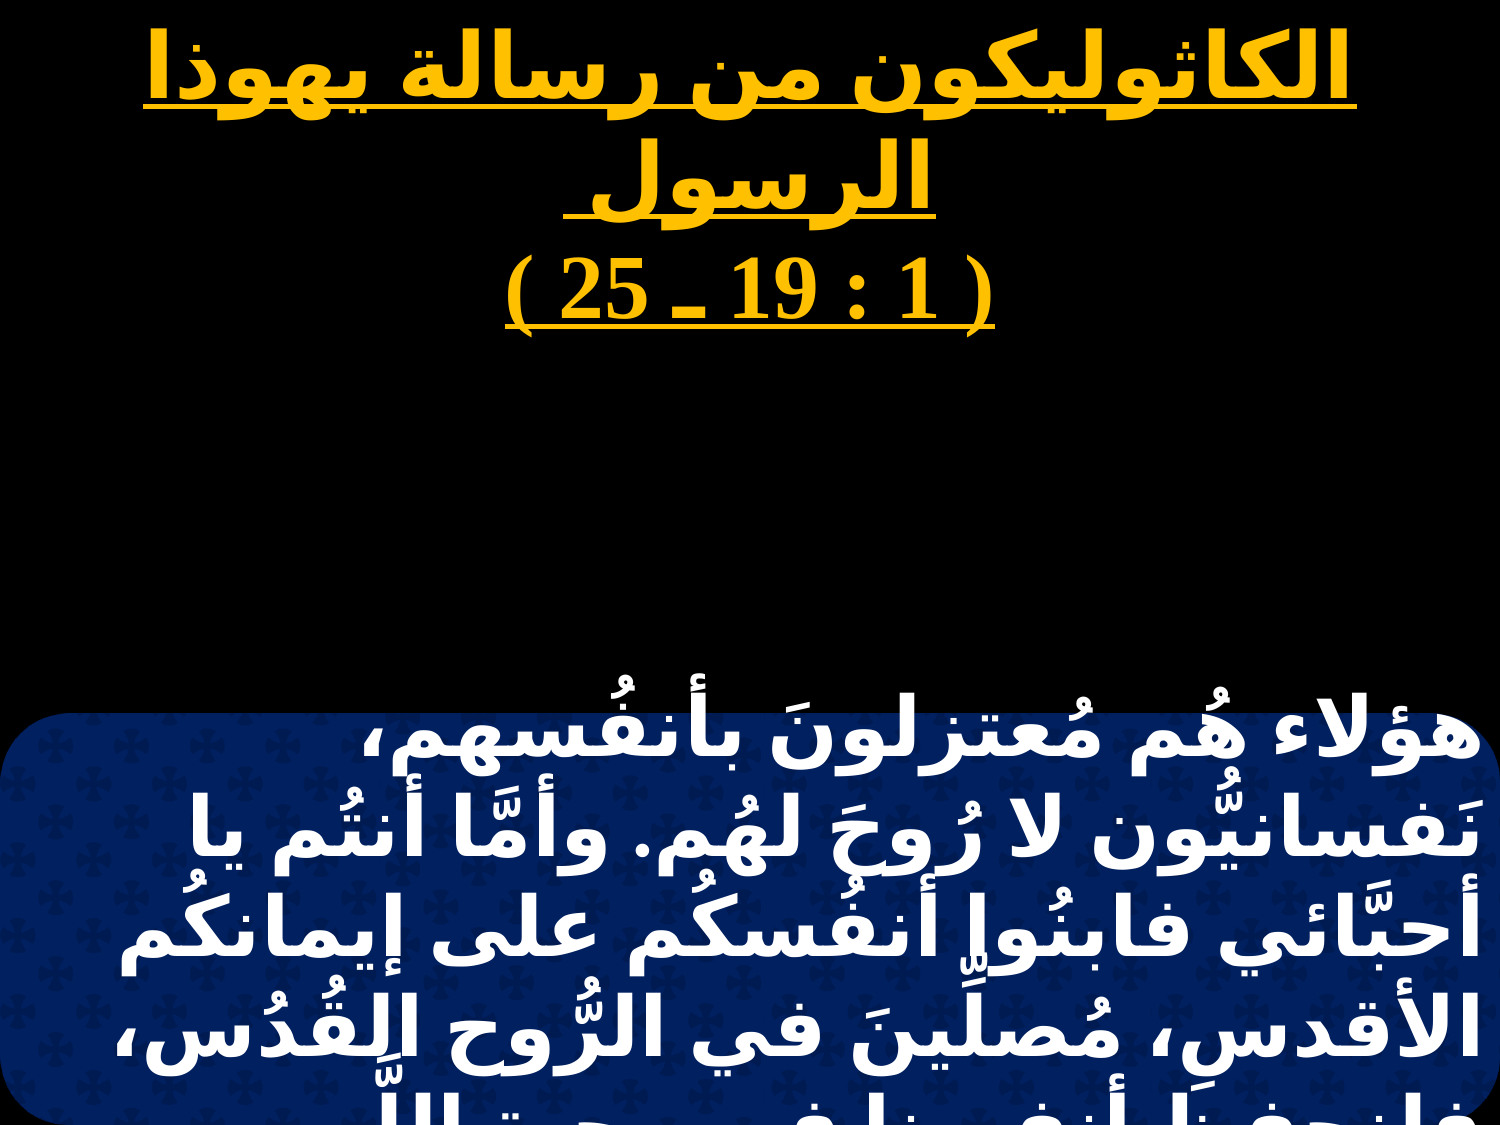

الكاثوليكون من رسالة يهوذا الرسول
( 1 : 19 ـ 25 )
هؤلاء هُم مُعتزلونَ بأنفُسهم، نَفسانيُّون لا رُوحَ لهُم. وأمَّا أنتُم يا أحبَّائي فابنُوا أنفُسكُم على إيمانكُم الأقدسِ، مُصلِّينَ في الرُّوح القُدُس، فلنحفظ أنفسنا في محبةِ اللَّهِ، مُنتظرينَ رحمة ربِّنا يسوعَ